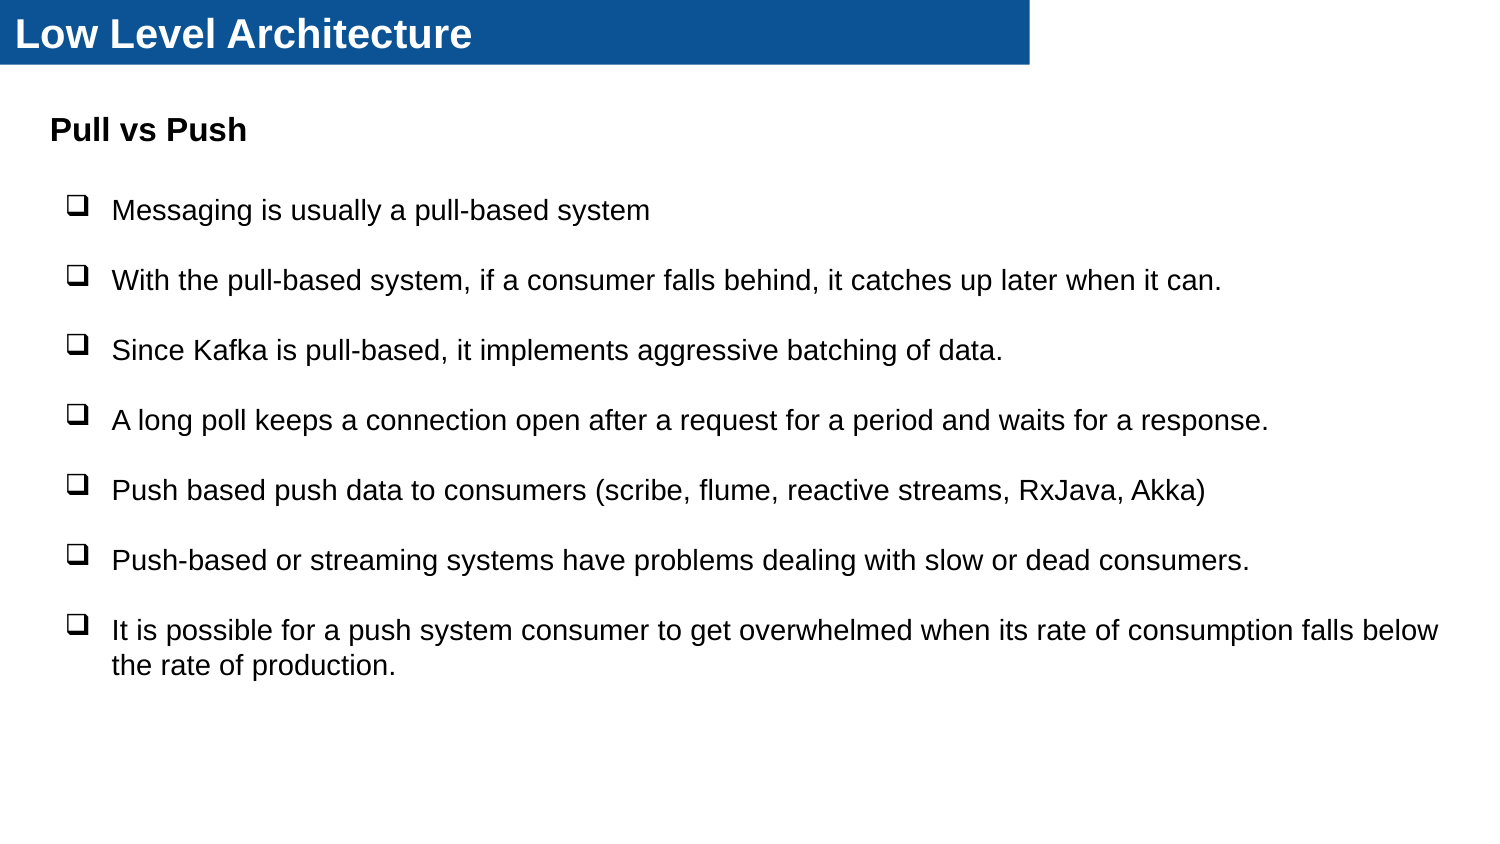

Low Level Architecture

Pull vs Push
Messaging is usually a pull-based system

With the pull-based system, if a consumer falls behind, it catches up later when it can.

Since Kafka is pull-based, it implements aggressive batching of data.

A long poll keeps a connection open after a request for a period and waits for a response.

Push based push data to consumers (scribe, flume, reactive streams, RxJava, Akka)

Push-based or streaming systems have problems dealing with slow or dead consumers.

It is possible for a push system consumer to get overwhelmed when its rate of consumption falls below the rate of production.